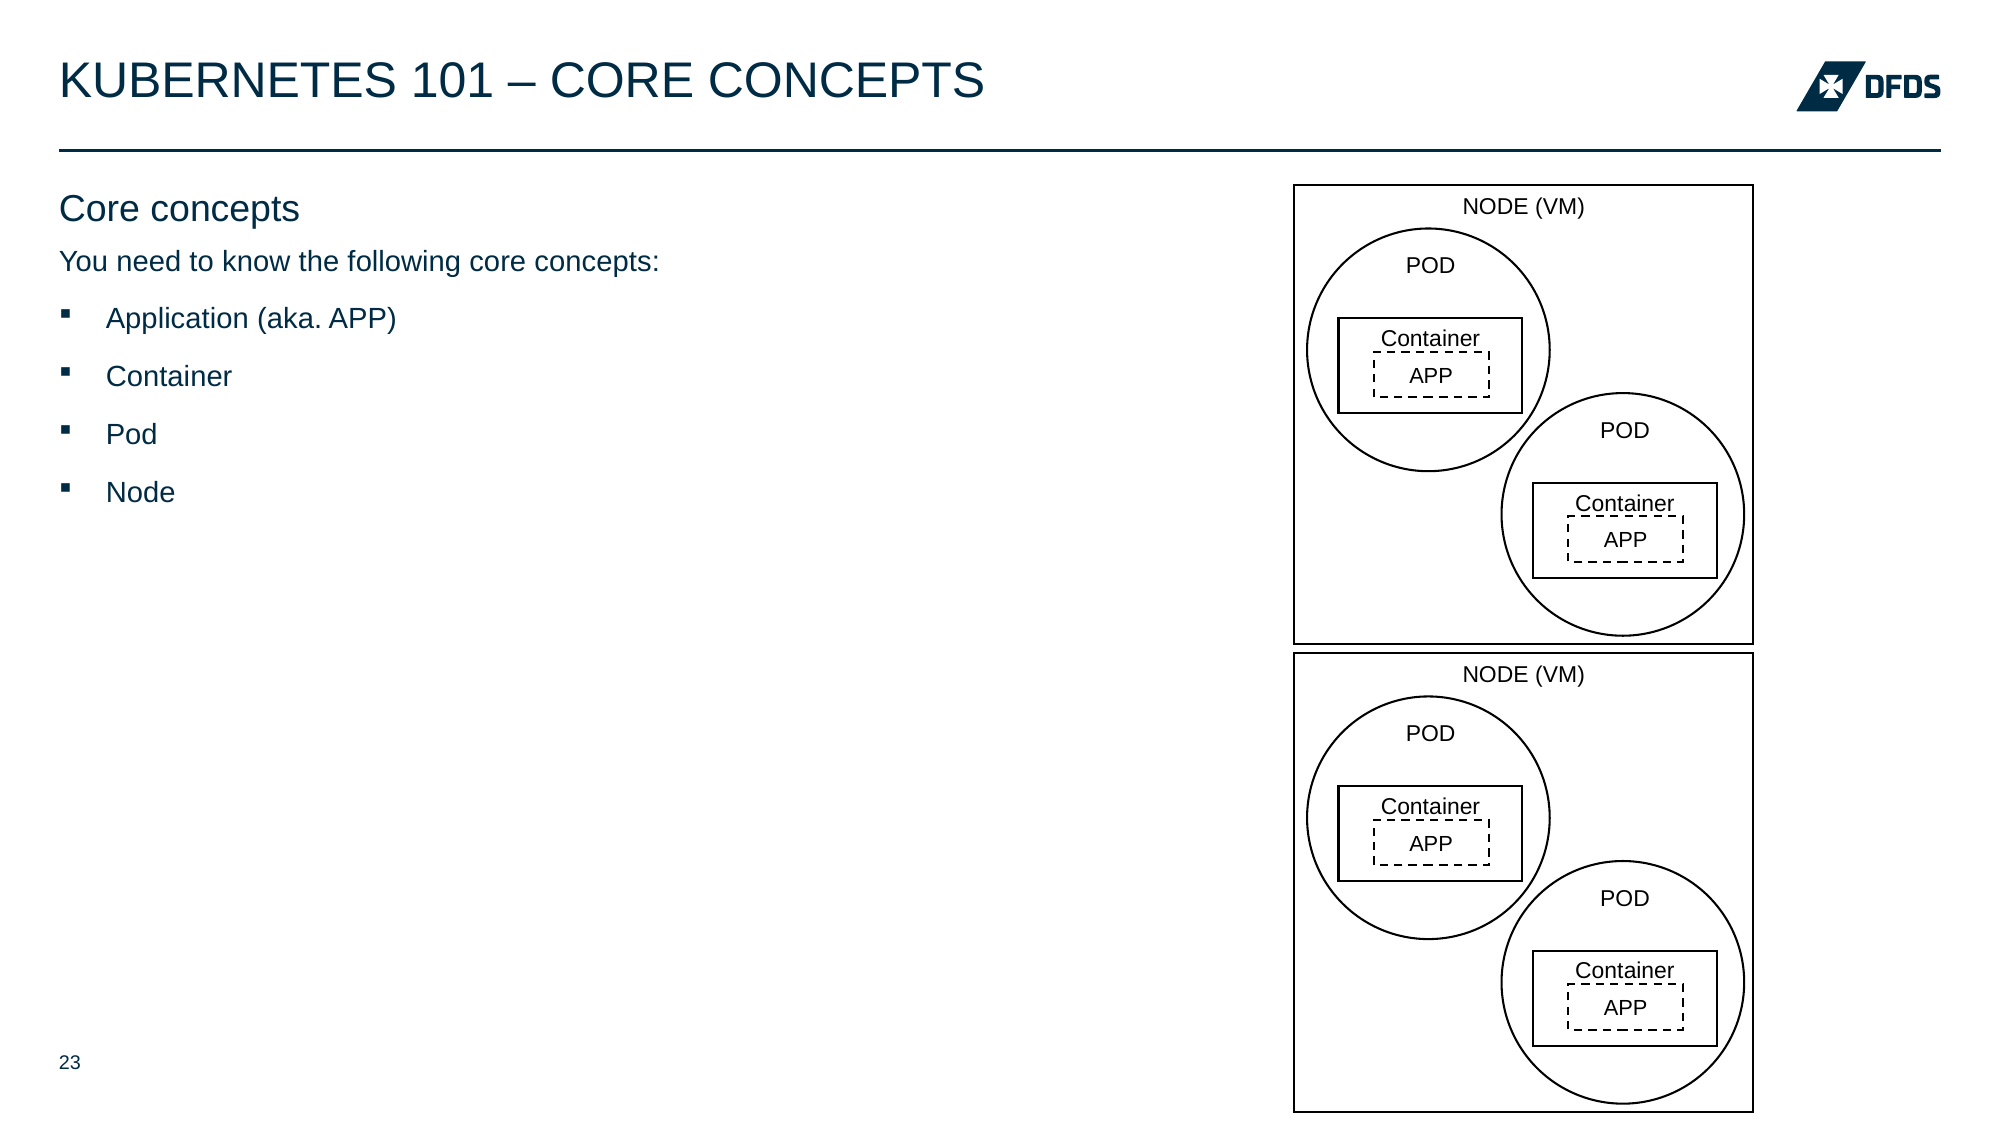

# Kubernetes 101 – core concepts
Core concepts

NODE (VM)

You need to know the following core concepts:
Application (aka. APP)
Container
Pod
Node
POD

Container
APP

POD

Container
APP

NODE (VM)

POD

Container
APP

POD

Container
APP
04 December 2018